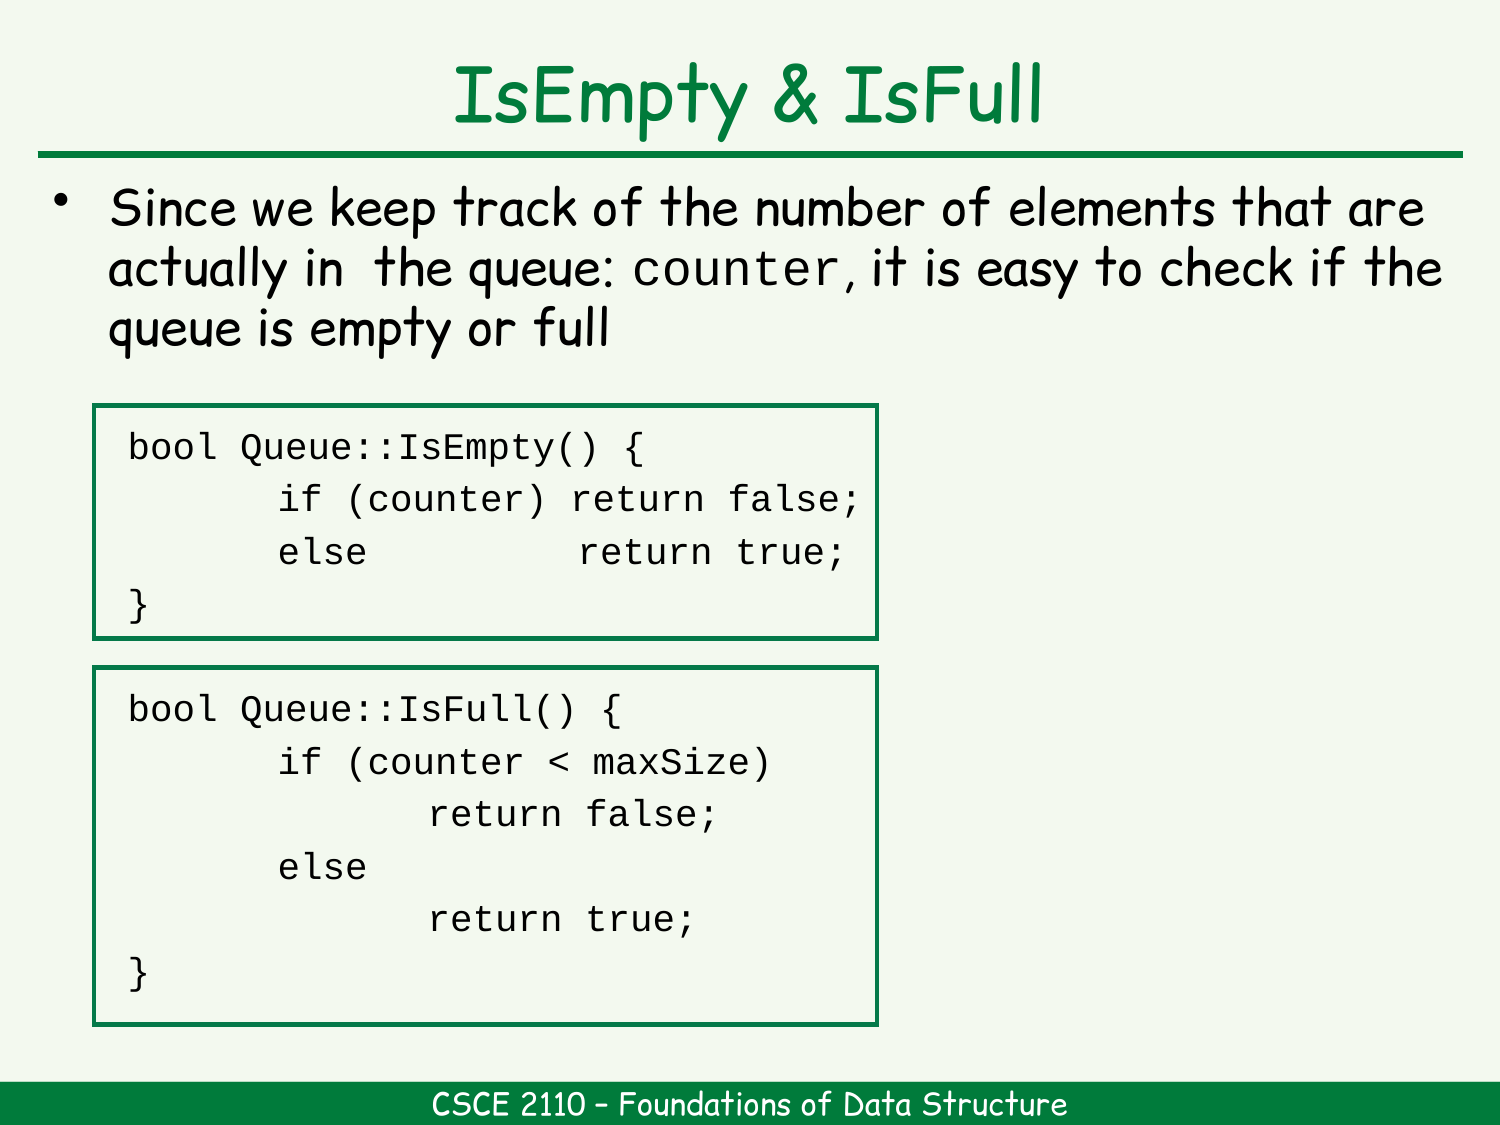

IsEmpty & IsFull
Since we keep track of the number of elements that are actually in  the queue: counter, it is easy to check if the queue is empty or full

bool Queue::IsEmpty() {
	if (counter) return false;
	else		return true;
}

bool Queue::IsFull() {
	if (counter < maxSize)
		return false;
	else
		return true;
}